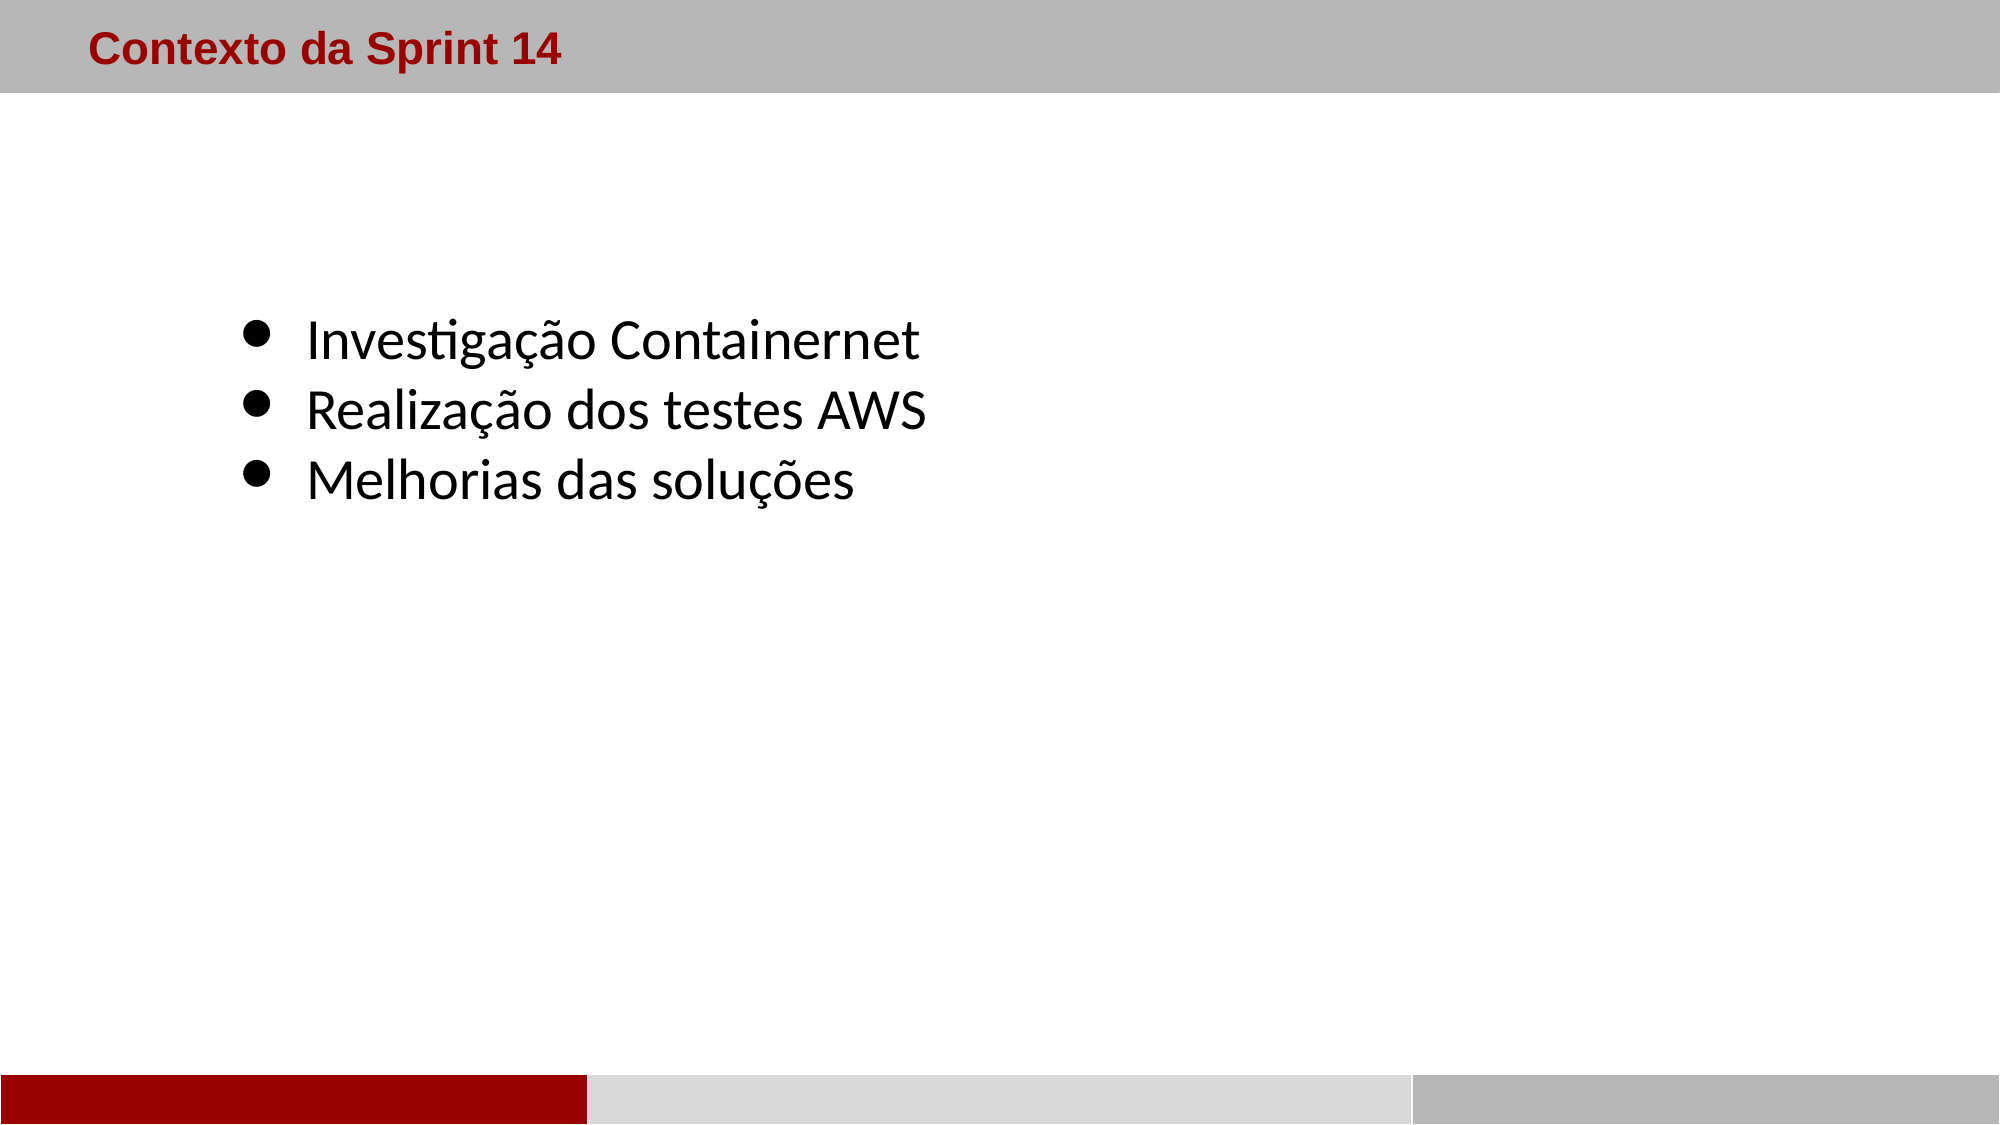

Contexto da Sprint 14

Investigação Containernet
Realização dos testes AWS
Melhorias das soluções